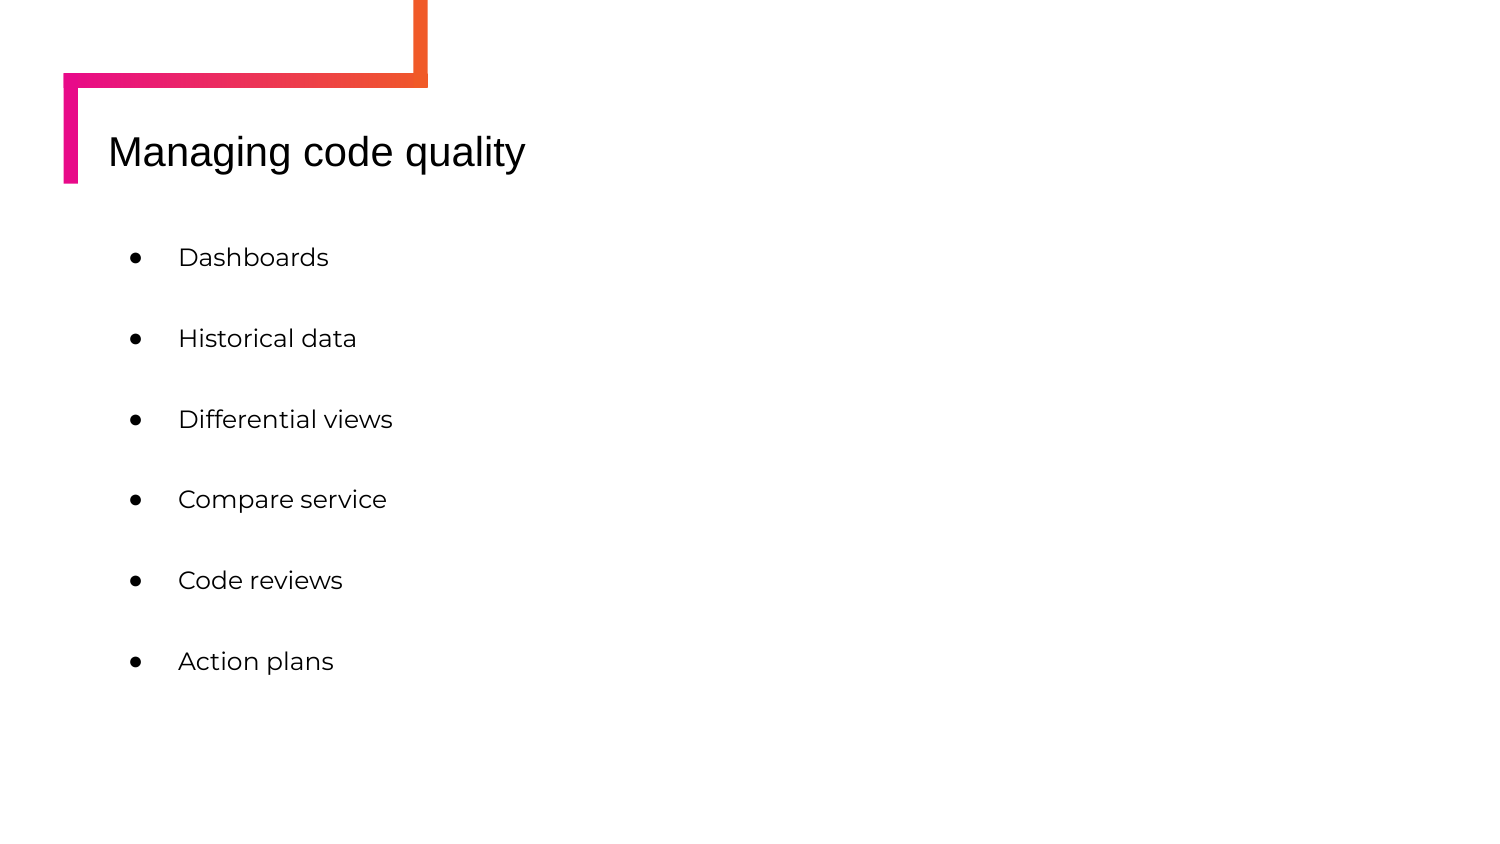

# Managing code quality
Dashboards
Historical data
Differential views
Compare service
Code reviews
Action plans